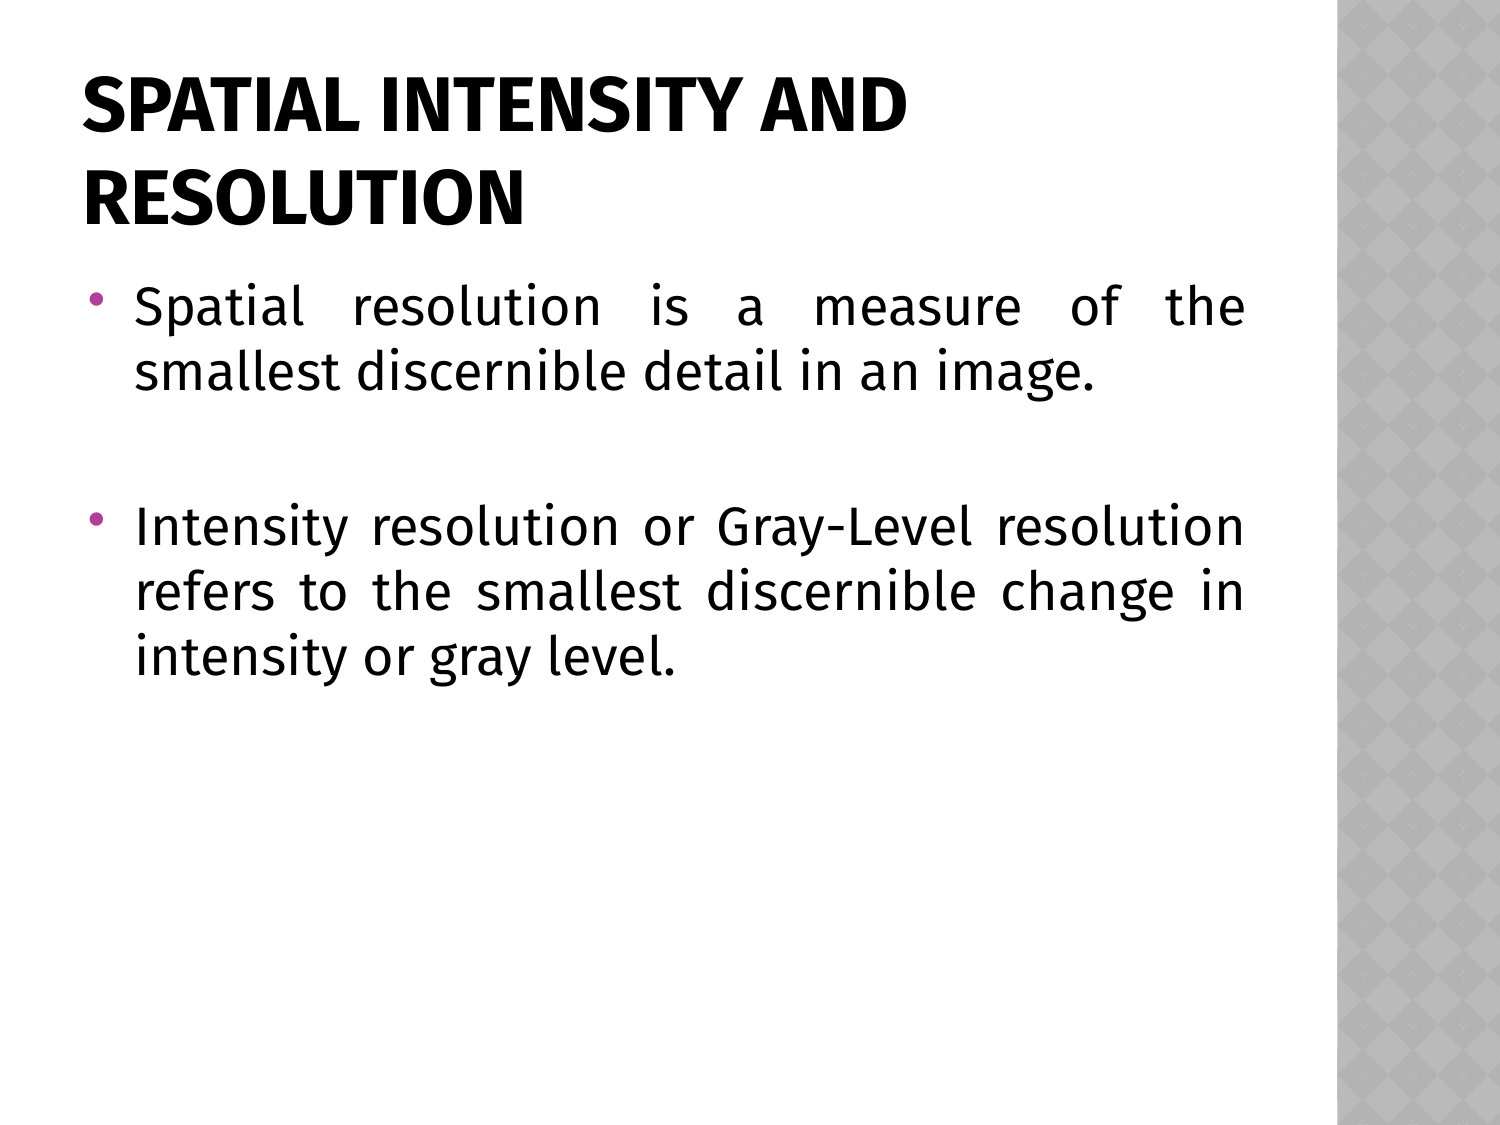

# Spatial Intensity and resolution
Spatial resolution is a measure of the smallest discernible detail in an image.

Intensity resolution or Gray-Level resolution refers to the smallest discernible change in intensity or gray level.